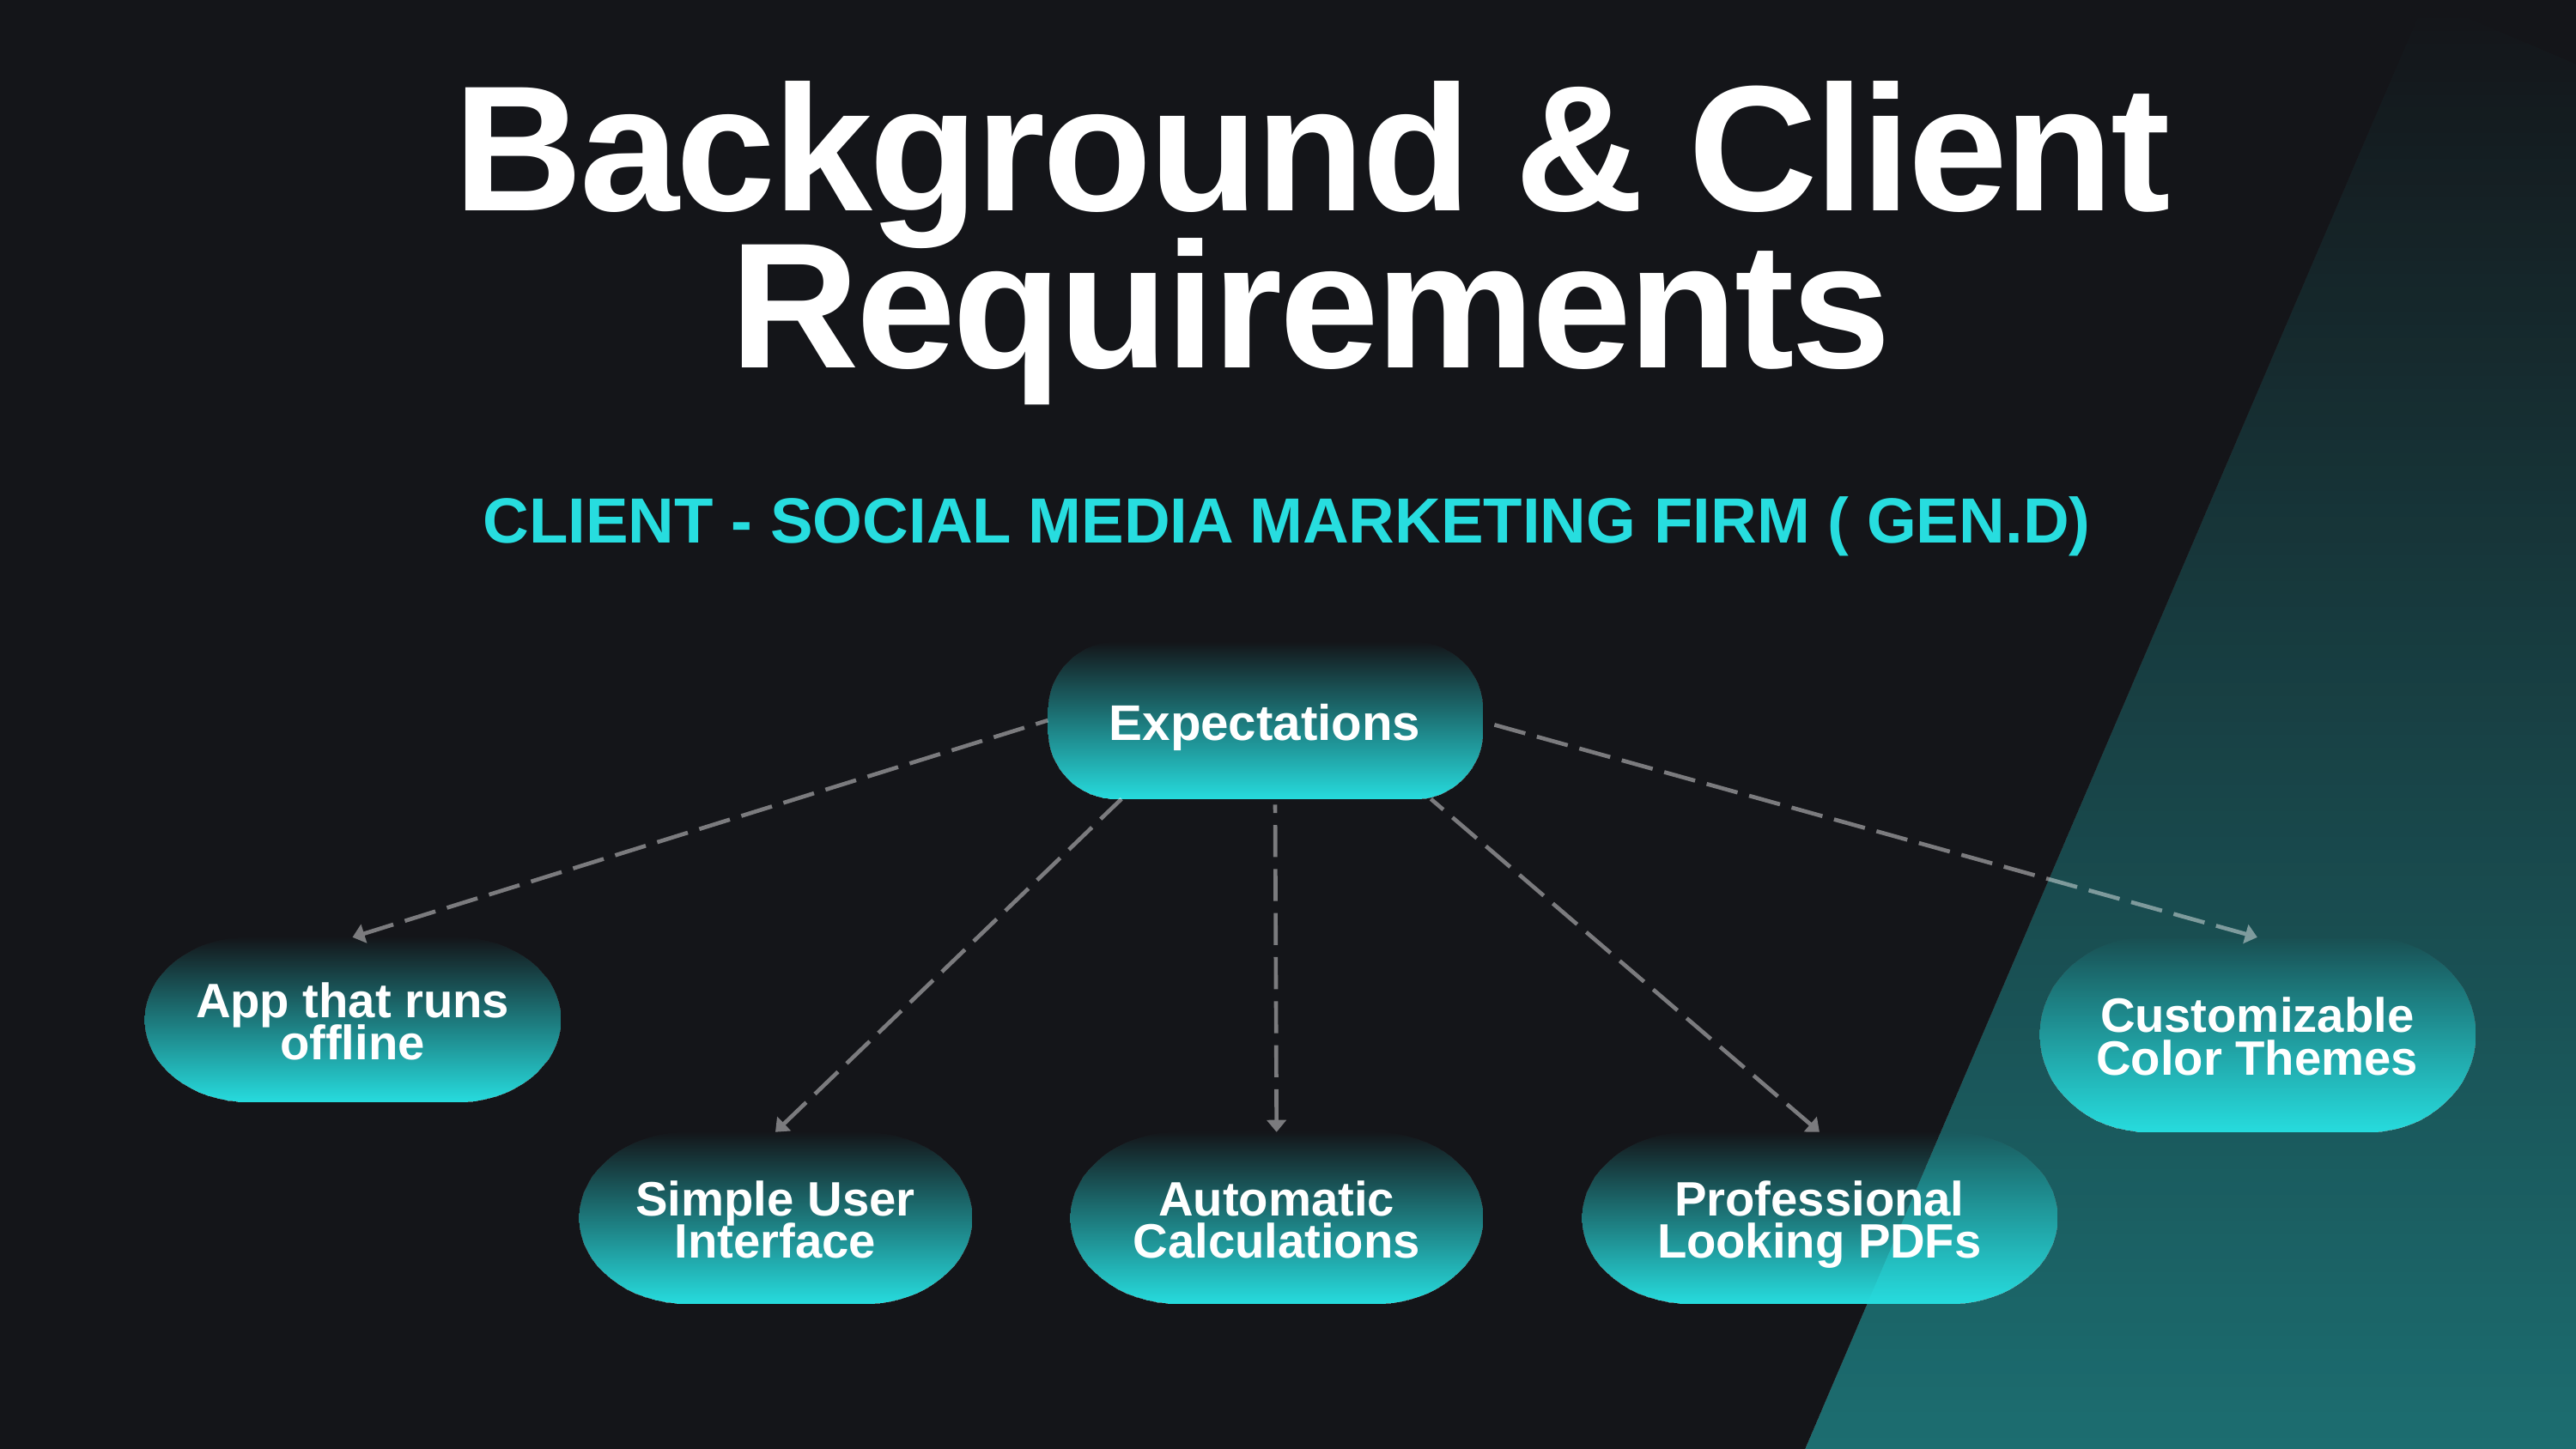

Background & Client Requirements

CLIENT - SOCIAL MEDIA MARKETING FIRM ( GEN.D)

Expectations

App that runs offline

Customizable Color Themes

Simple User Interface

Automatic Calculations

Professional Looking PDFs